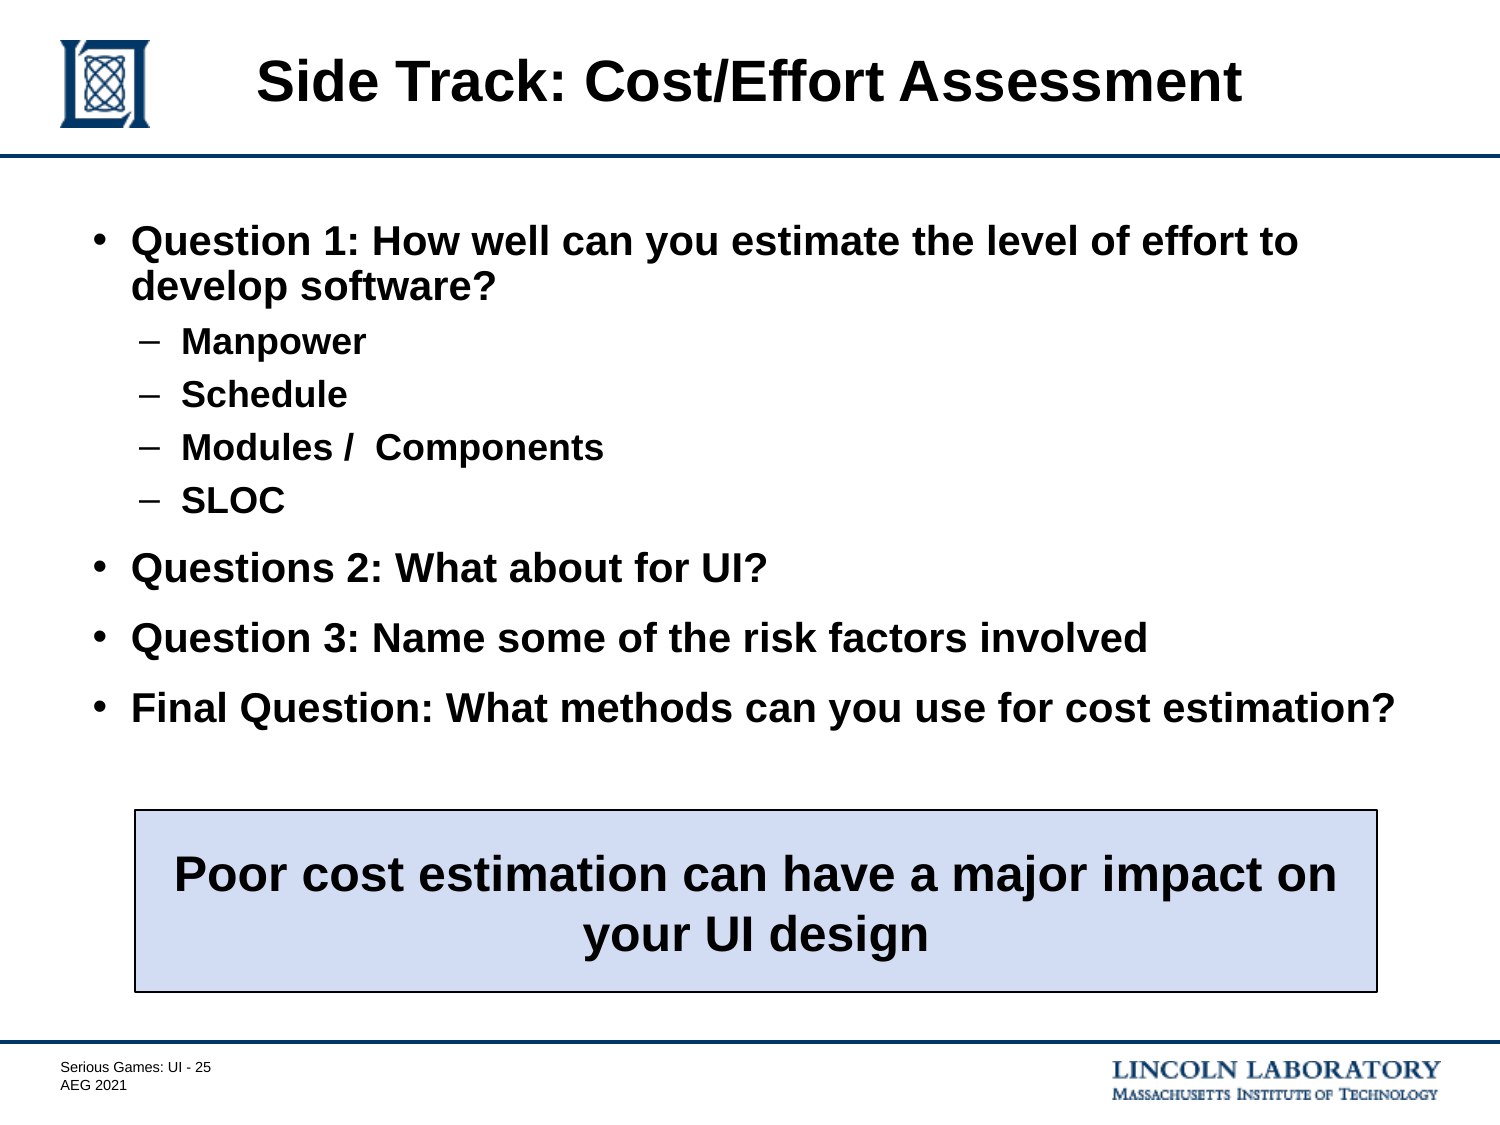

# Side Track: Cost/Effort Assessment
Question 1: How well can you estimate the level of effort to develop software?
Manpower
Schedule
Modules /  Components
SLOC
Questions 2: What about for UI?
Question 3: Name some of the risk factors involved
Final Question: What methods can you use for cost estimation?
Poor cost estimation can have a major impact on your UI design